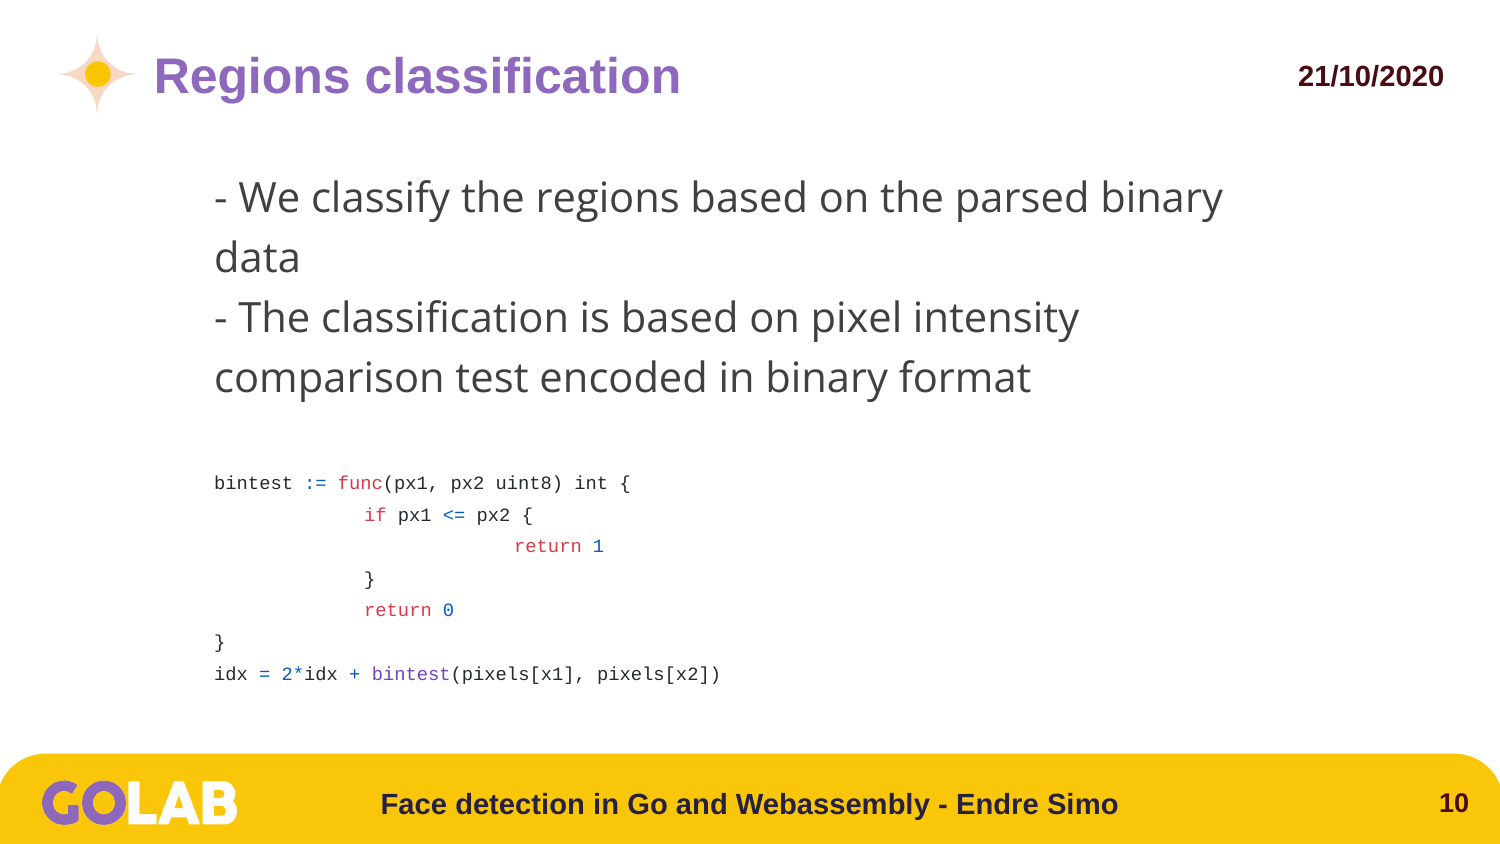

# Regions classification
- We classify the regions based on the parsed binary data
- The classification is based on pixel intensity comparison test encoded in binary format

bintest := func(px1, px2 uint8) int {
	if px1 <= px2 {
		return 1
	}
	return 0
}
idx = 2*idx + bintest(pixels[x1], pixels[x2])